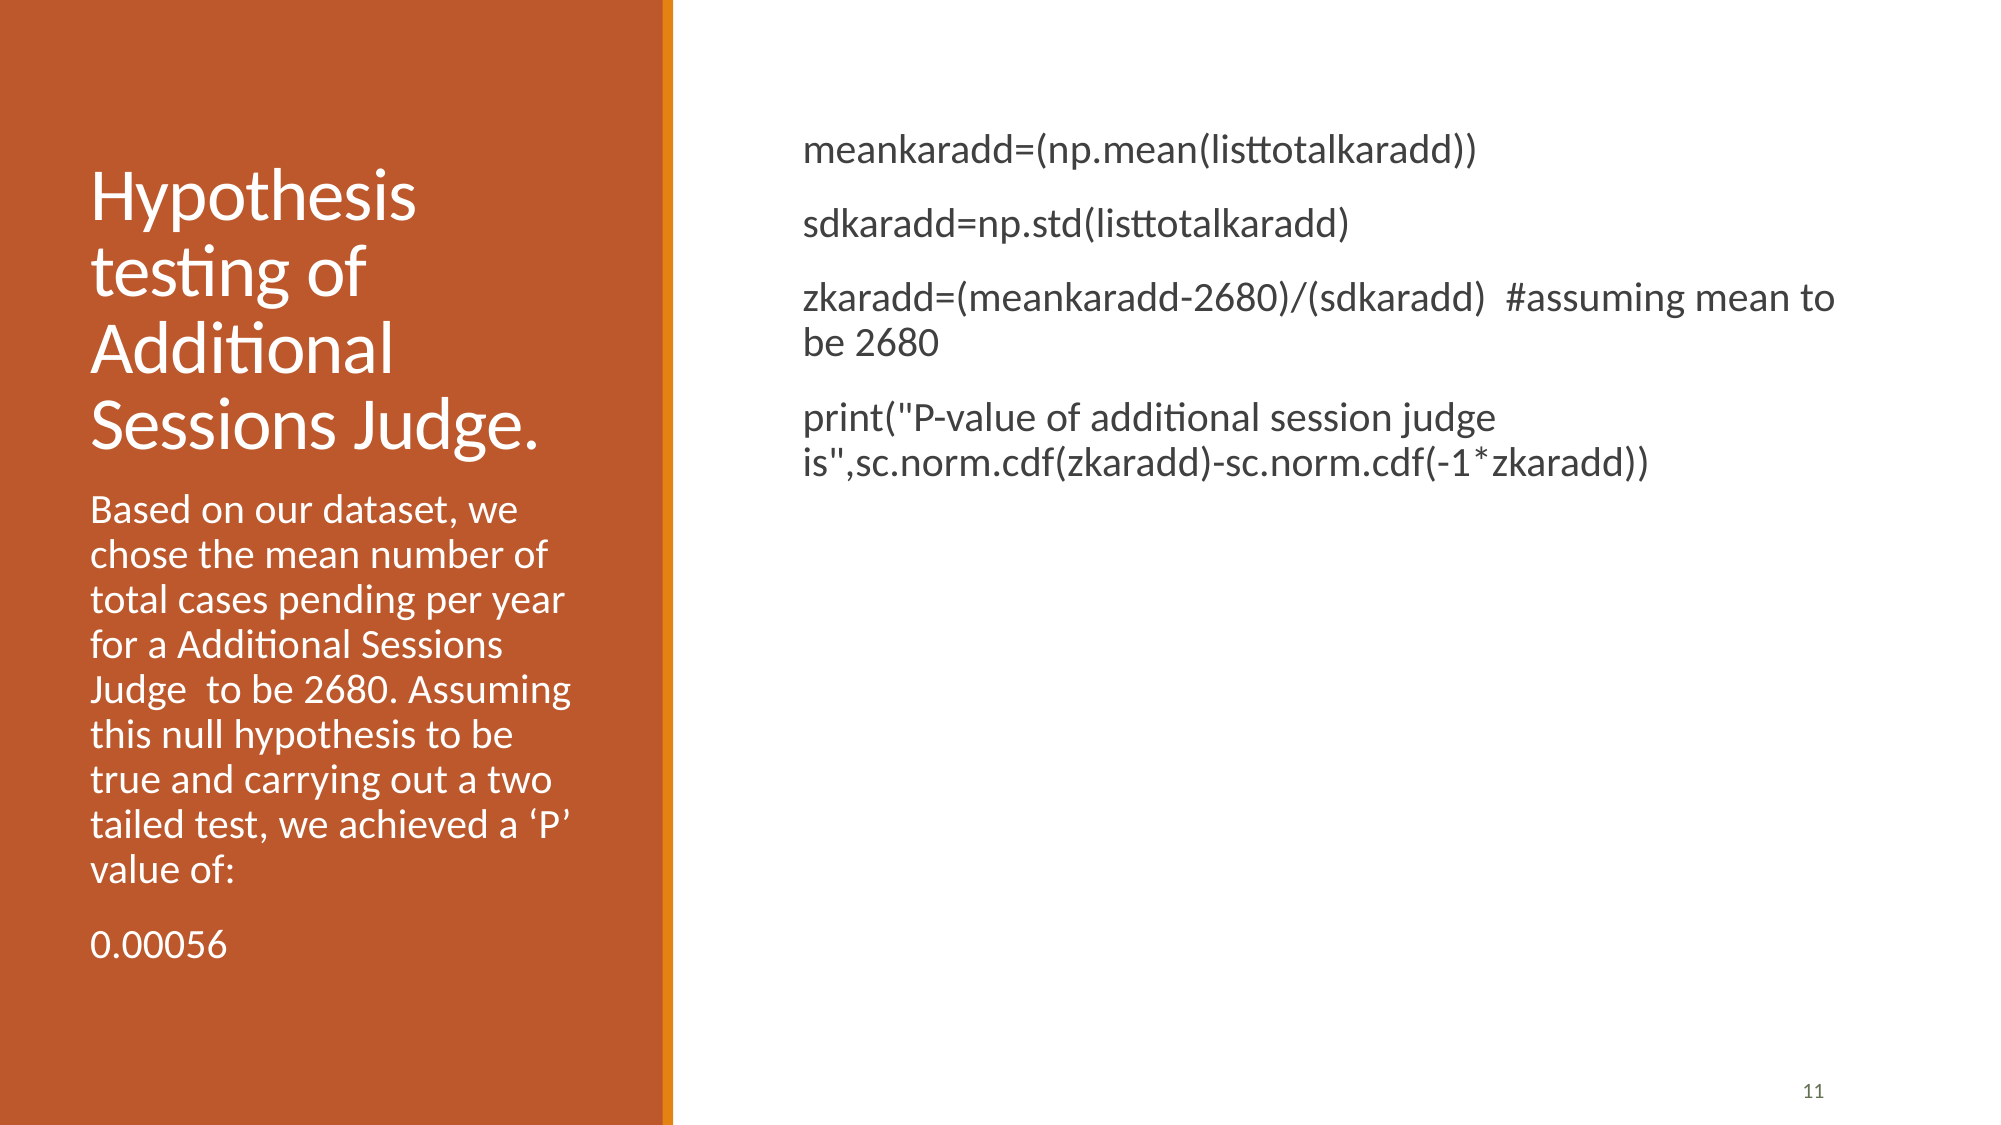

# Hypothesis testing of Additional Sessions Judge.
meankaradd=(np.mean(listtotalkaradd))
sdkaradd=np.std(listtotalkaradd)
zkaradd=(meankaradd-2680)/(sdkaradd)  #assuming mean to be 2680
print("P-value of additional session judge is",sc.norm.cdf(zkaradd)-sc.norm.cdf(-1*zkaradd))
Based on our dataset, we chose the mean number of total cases pending per year for a Additional Sessions Judge  to be 2680. Assuming this null hypothesis to be true and carrying out a two tailed test, we achieved a ‘P’ value of:
0.00056

11